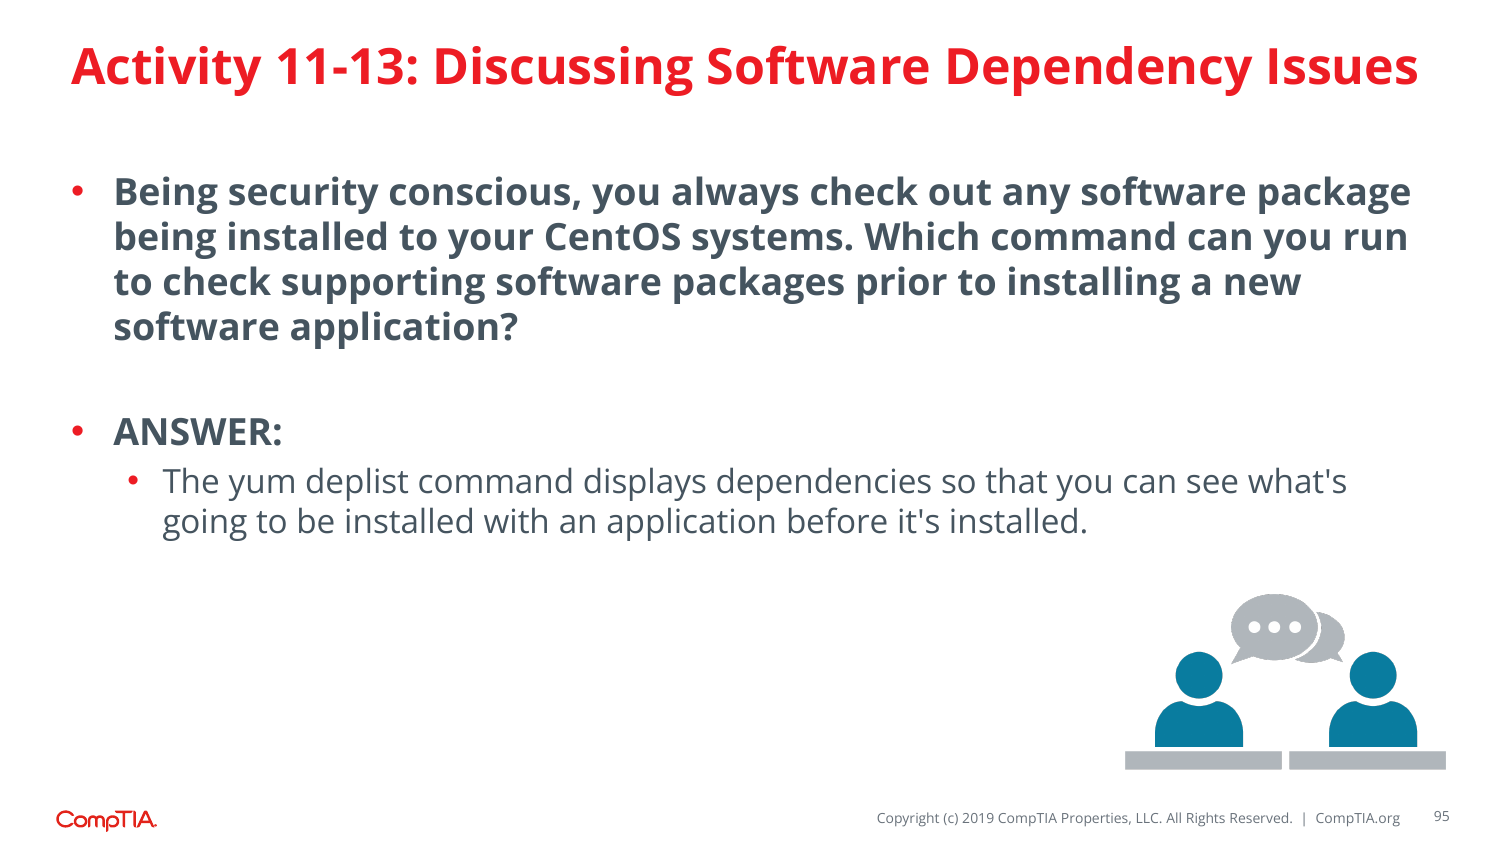

# Activity 11-13: Discussing Software Dependency Issues
Being security conscious, you always check out any software package being installed to your CentOS systems. Which command can you run to check supporting software packages prior to installing a new software application?

ANSWER:
The yum deplist command displays dependencies so that you can see what's going to be installed with an application before it's installed.

95